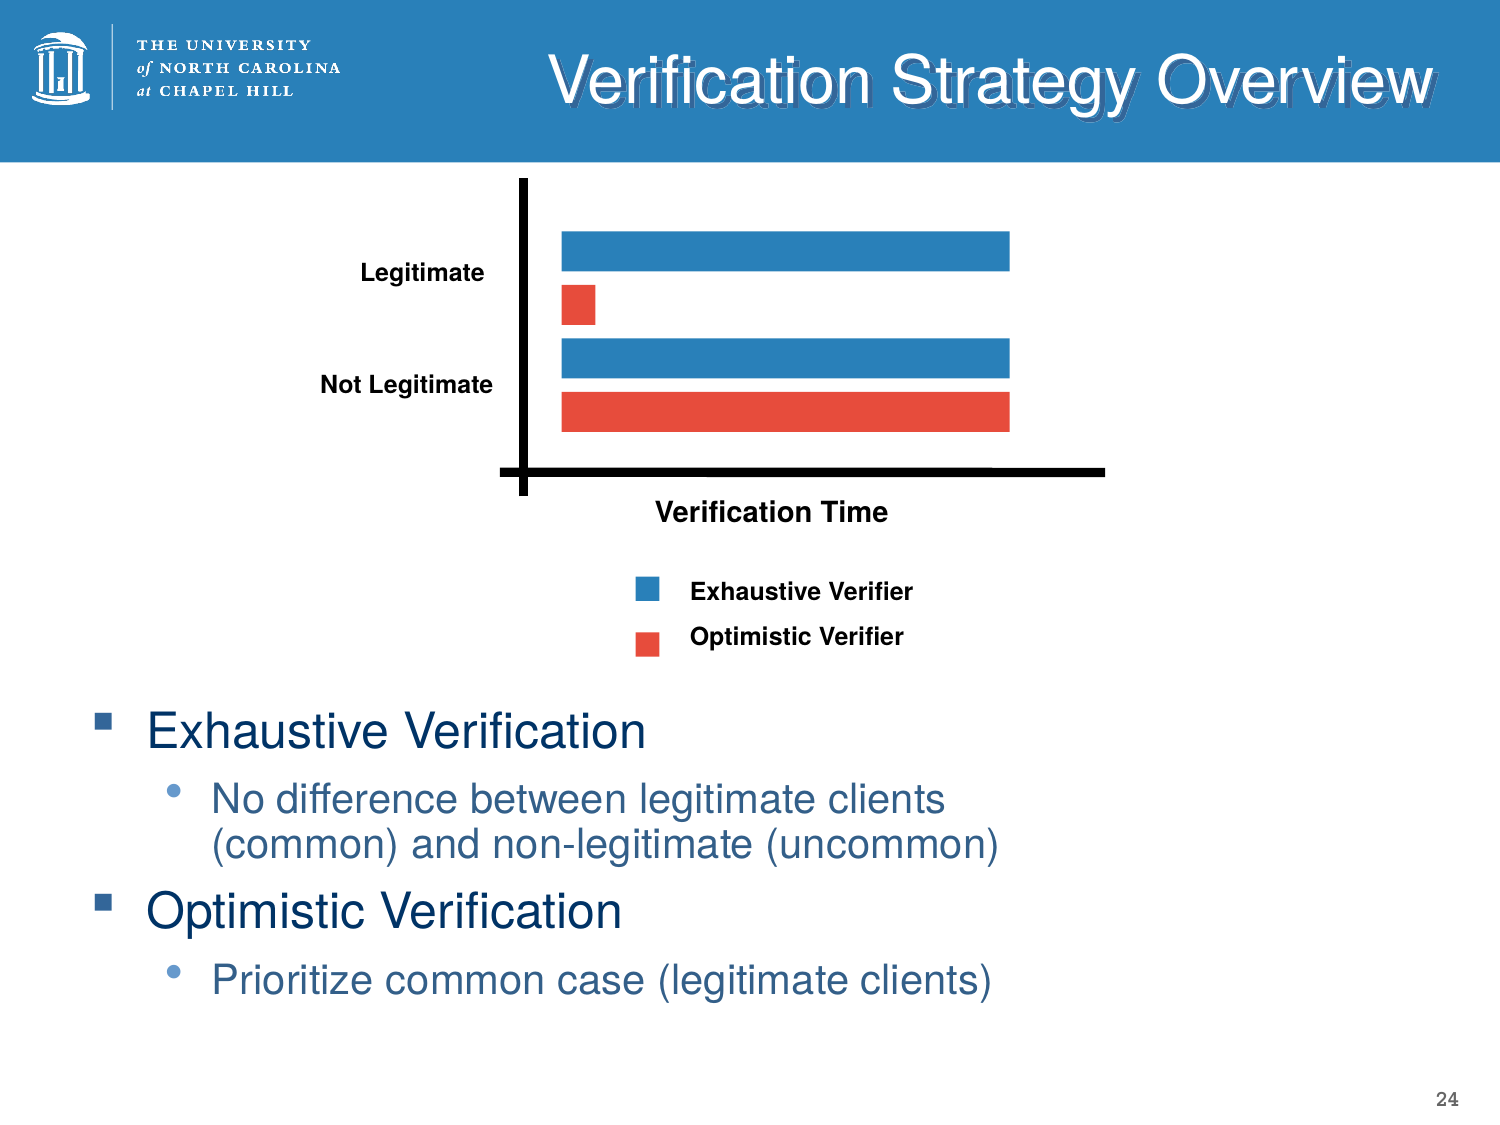

# Verification Strategy Overview

Legitimate

Not Legitimate
Verification Time
Exhaustive Verifier
Optimistic Verifier

Exhaustive Verification
No difference between legitimate clients (common) and non-legitimate (uncommon)
Optimistic Verification
Prioritize common case (legitimate clients)